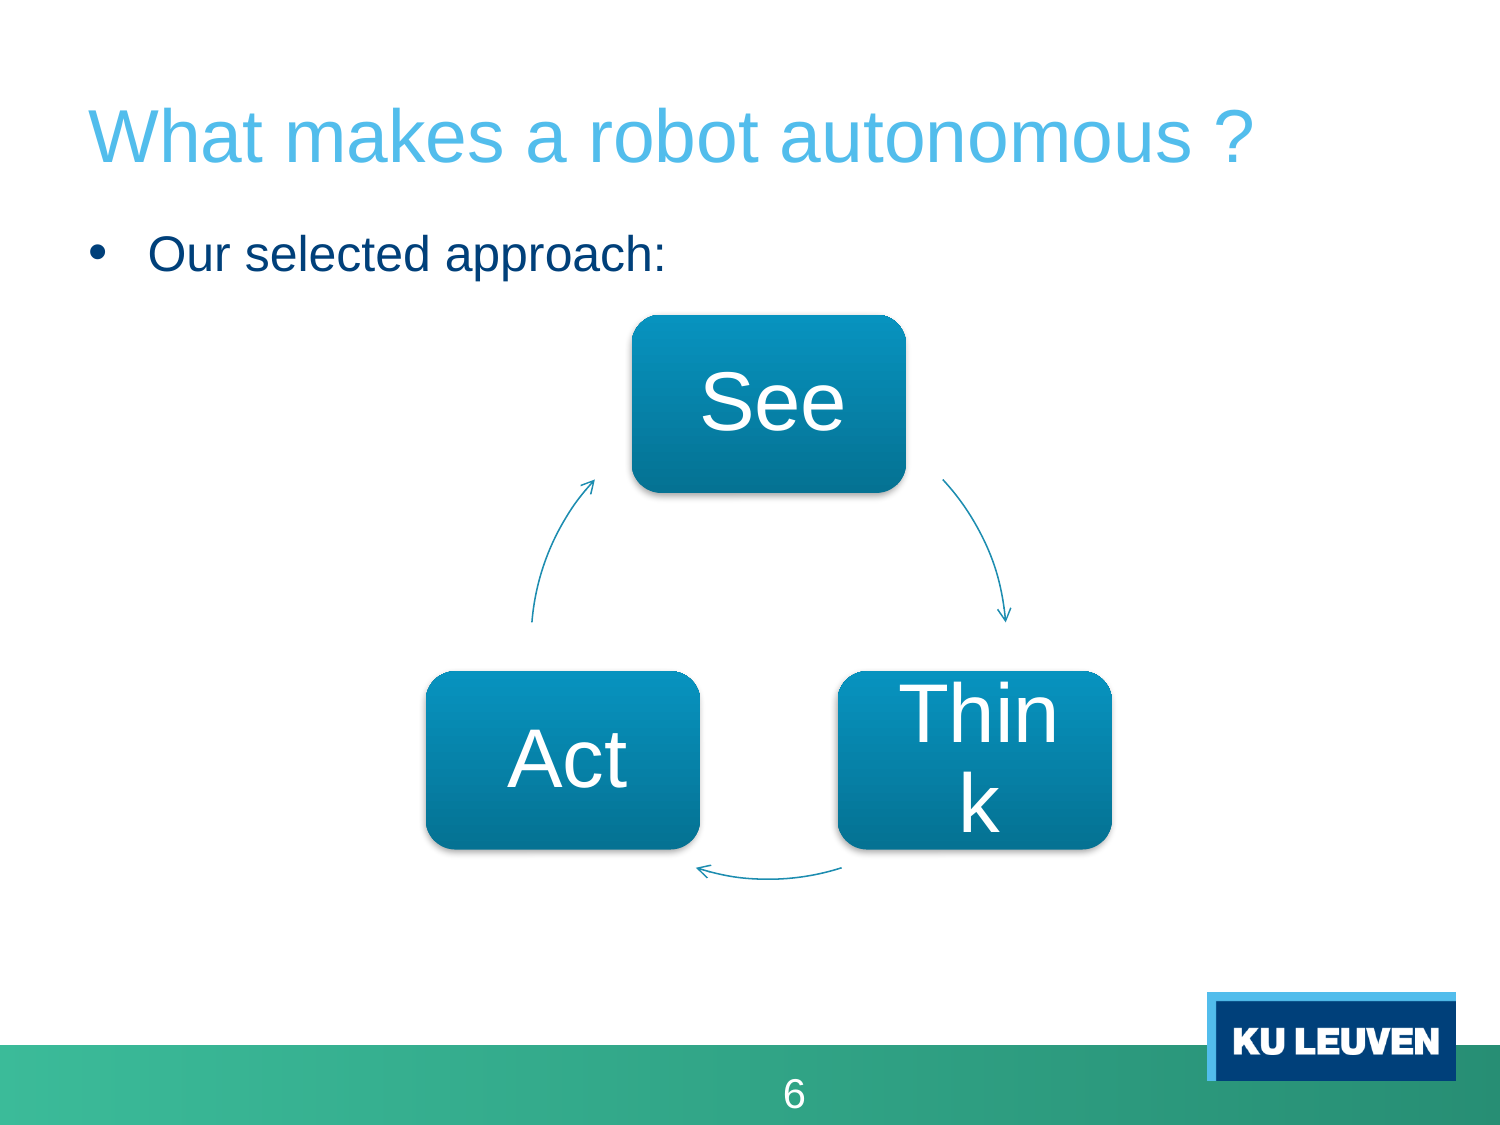

# What makes a robot autonomous ?
Our selected approach:

See
Think
Act
6